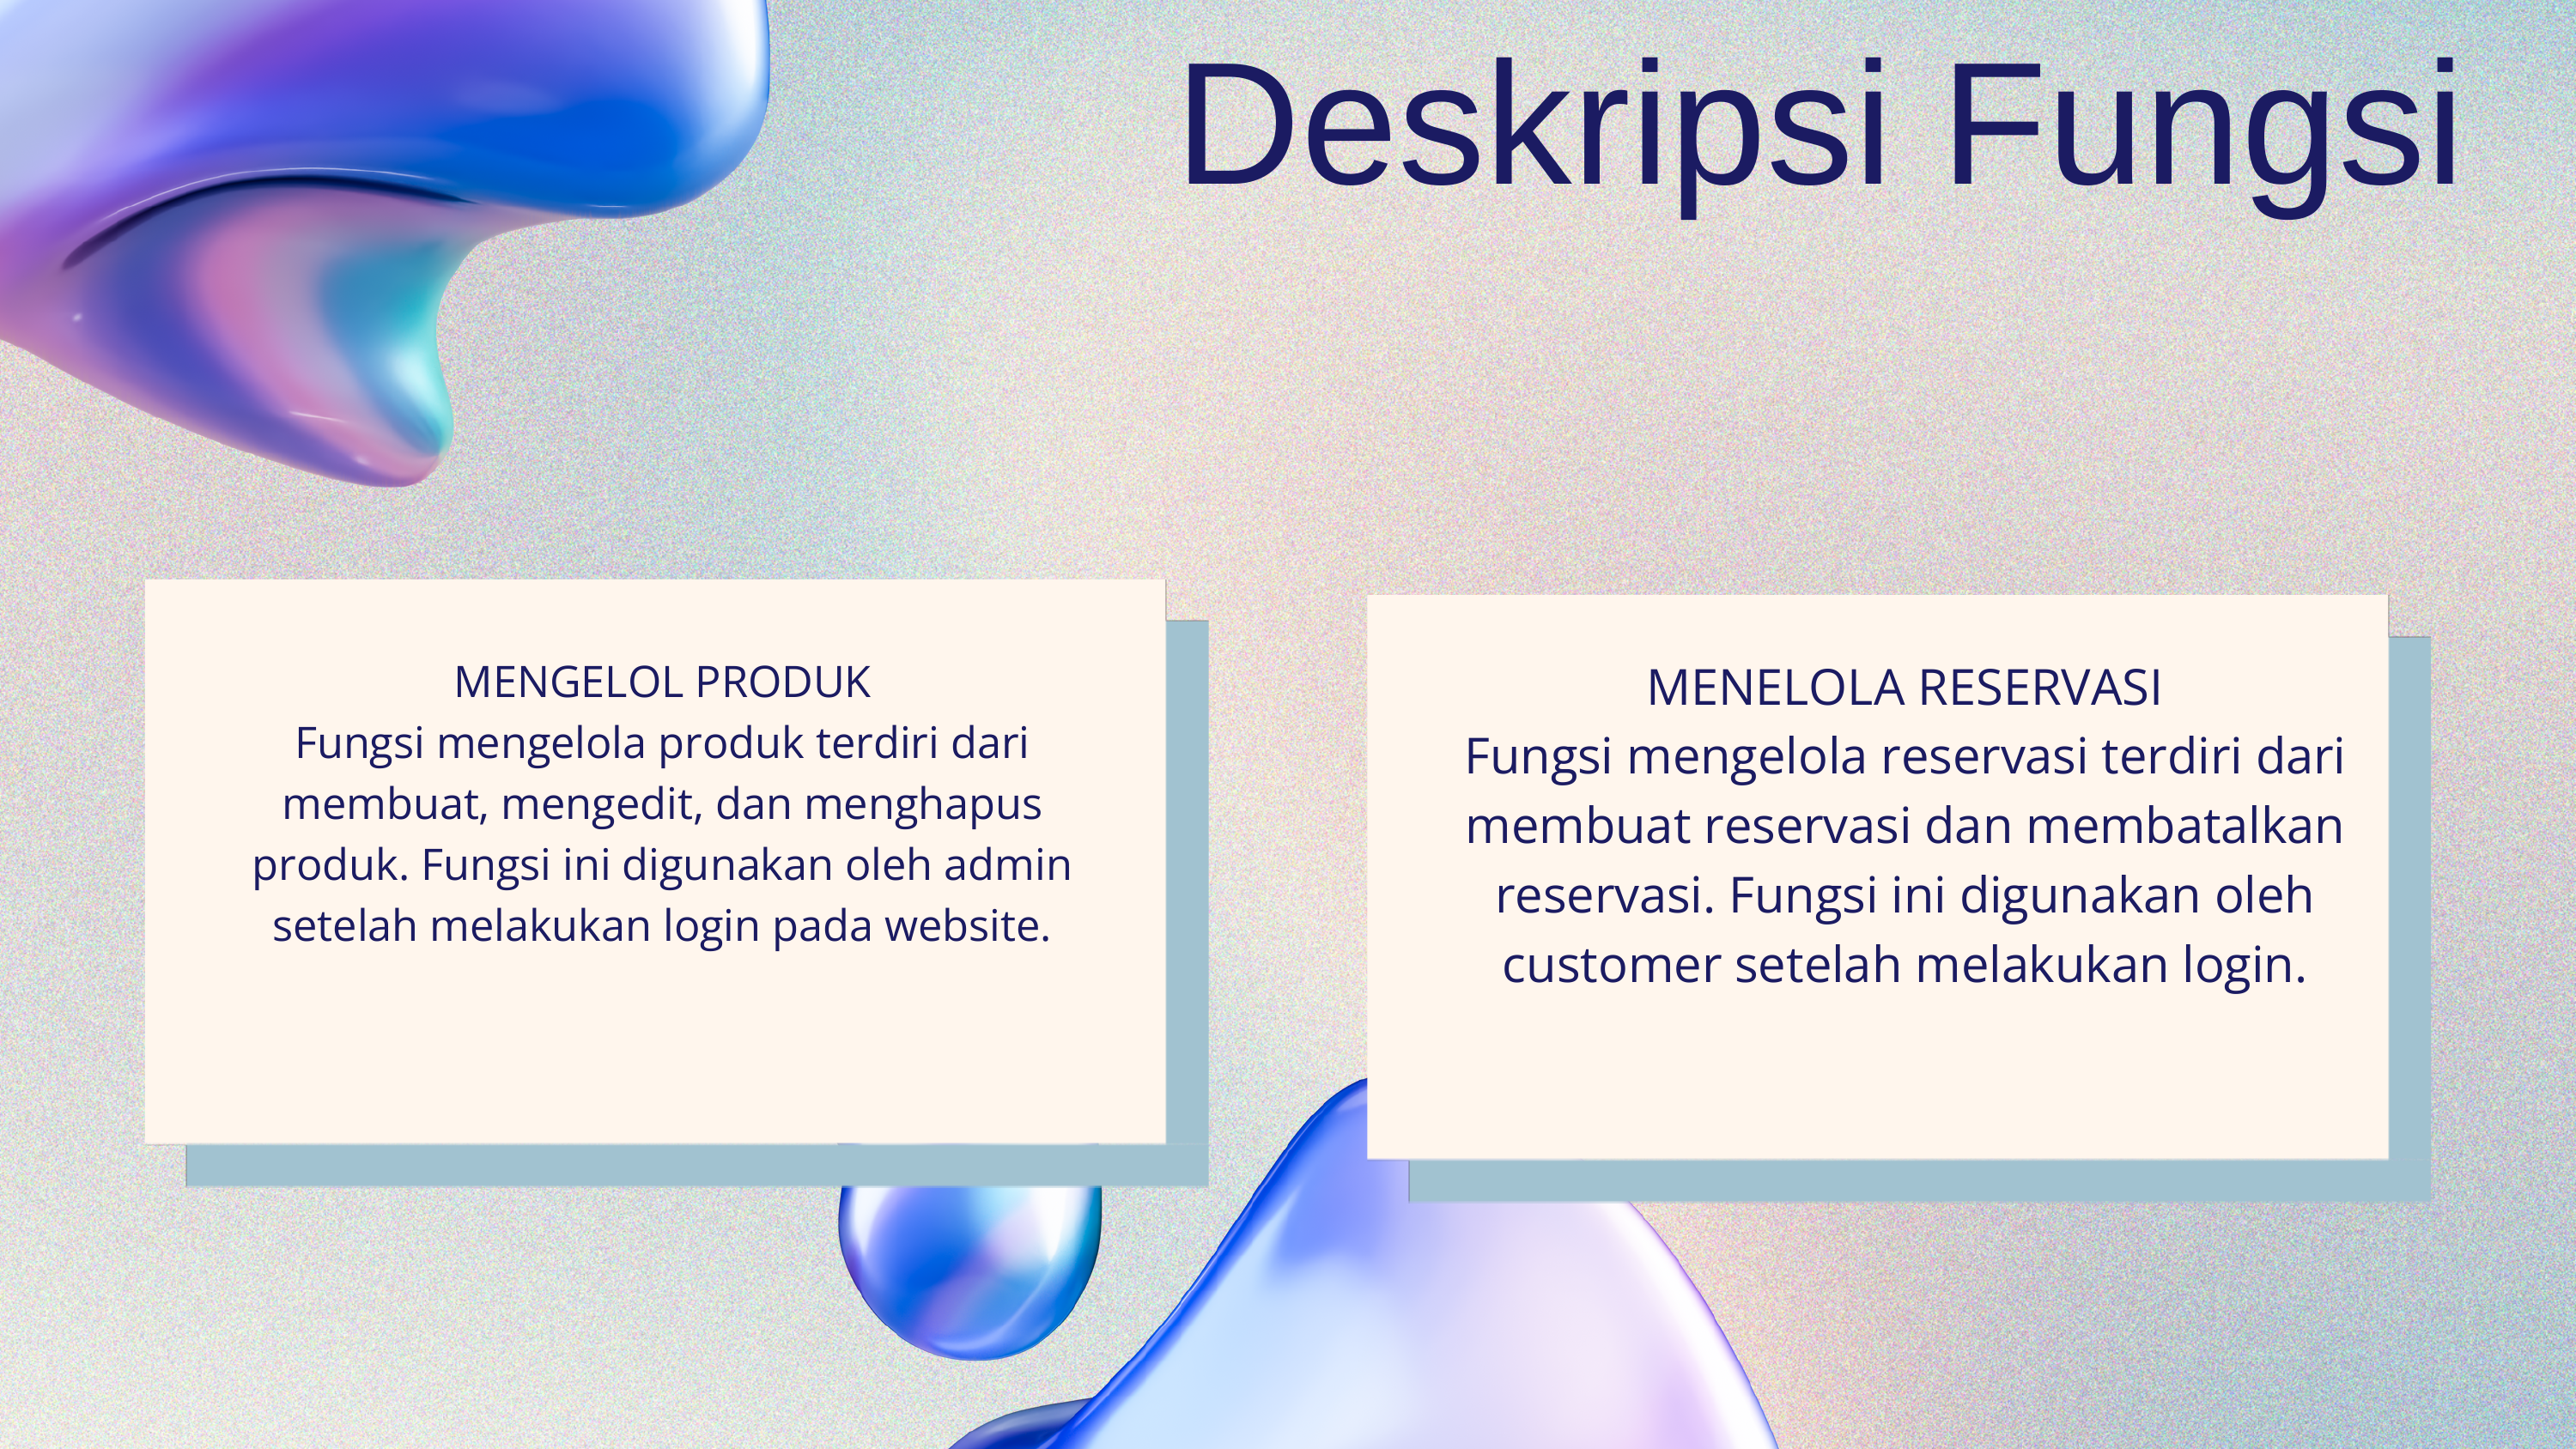

Deskripsi Fungsi

MENGELOL PRODUK
Fungsi mengelola produk terdiri dari membuat, mengedit, dan menghapus produk. Fungsi ini digunakan oleh admin setelah melakukan login pada website.
MENELOLA RESERVASI
Fungsi mengelola reservasi terdiri dari membuat reservasi dan membatalkan reservasi. Fungsi ini digunakan oleh customer setelah melakukan login.